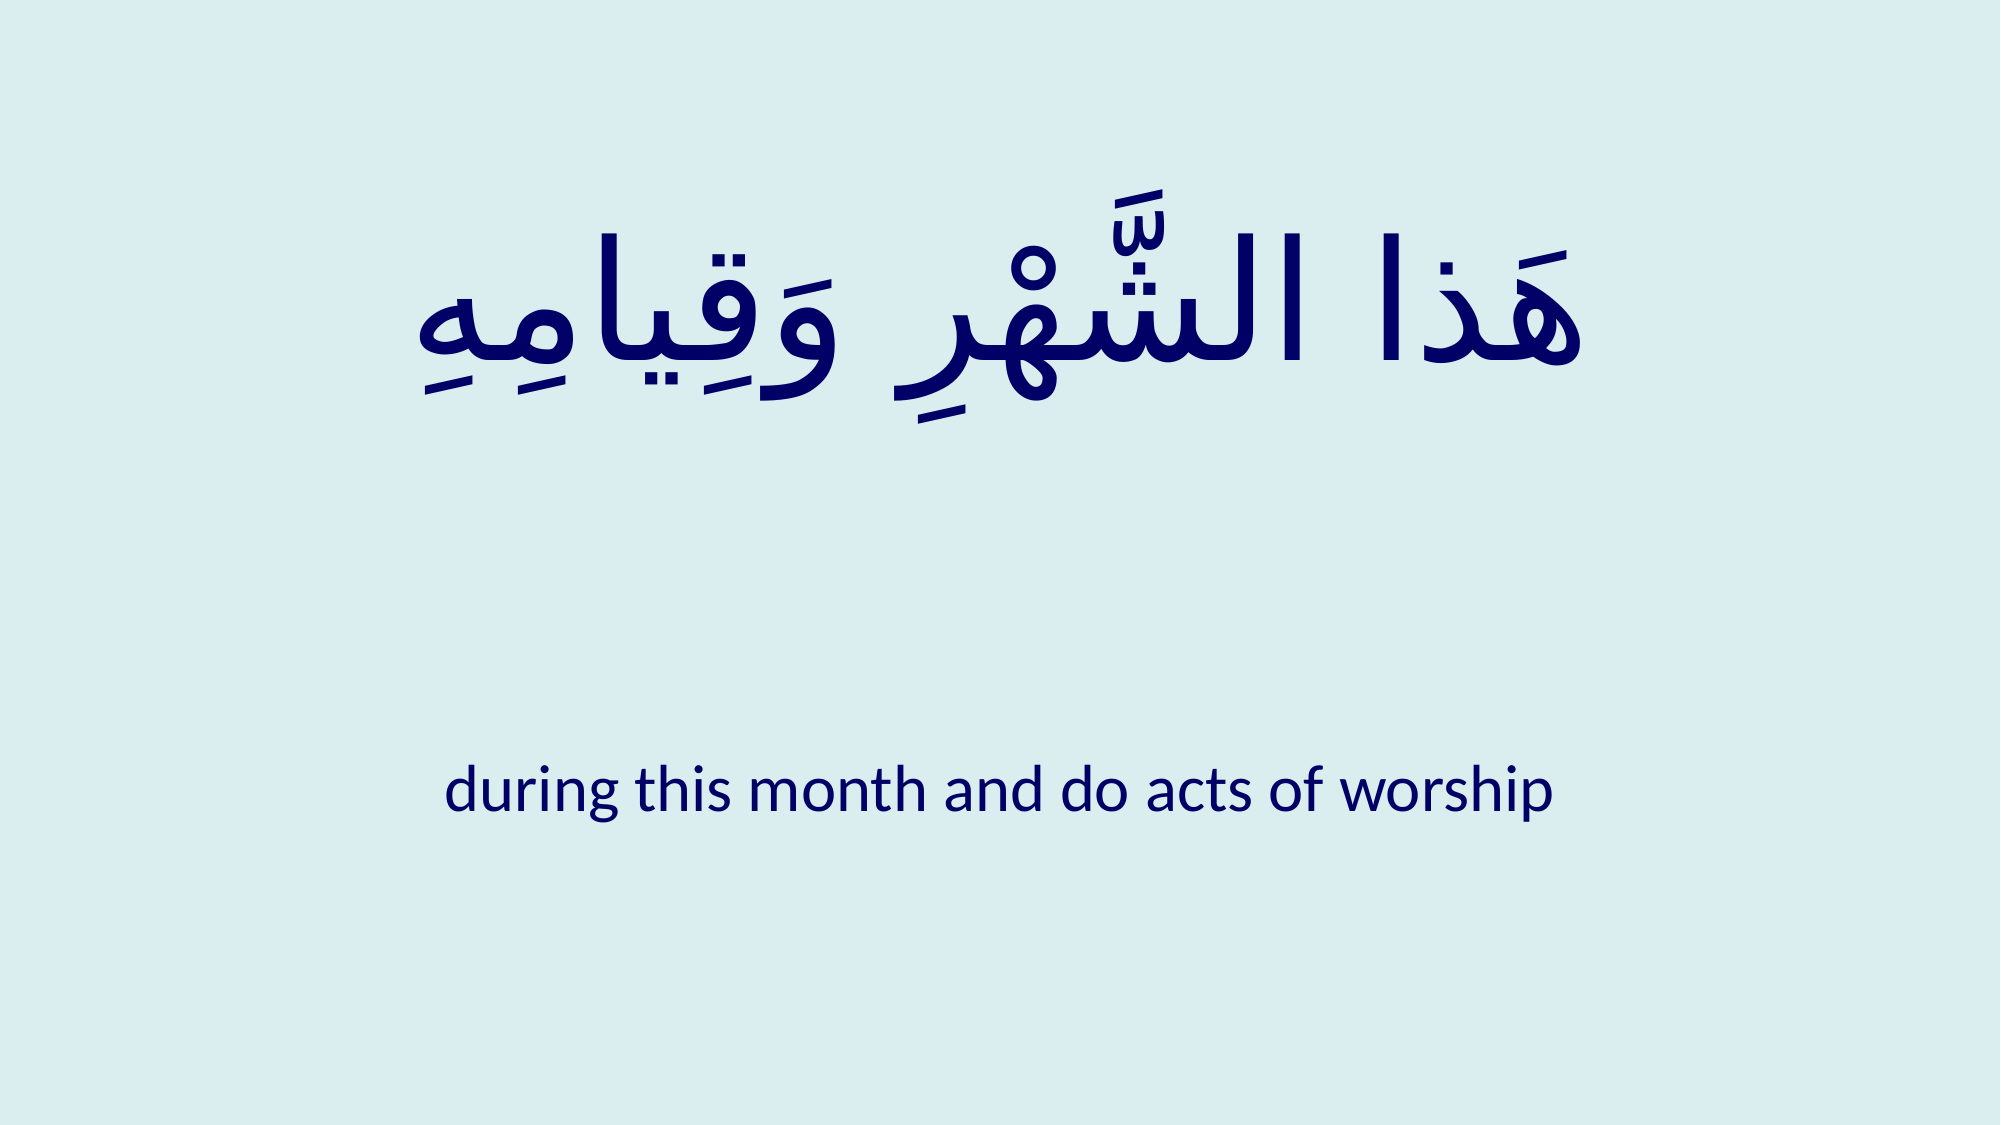

# هَذا الشَّهْرِ وَقِيامِهِ
during this month and do acts of worship